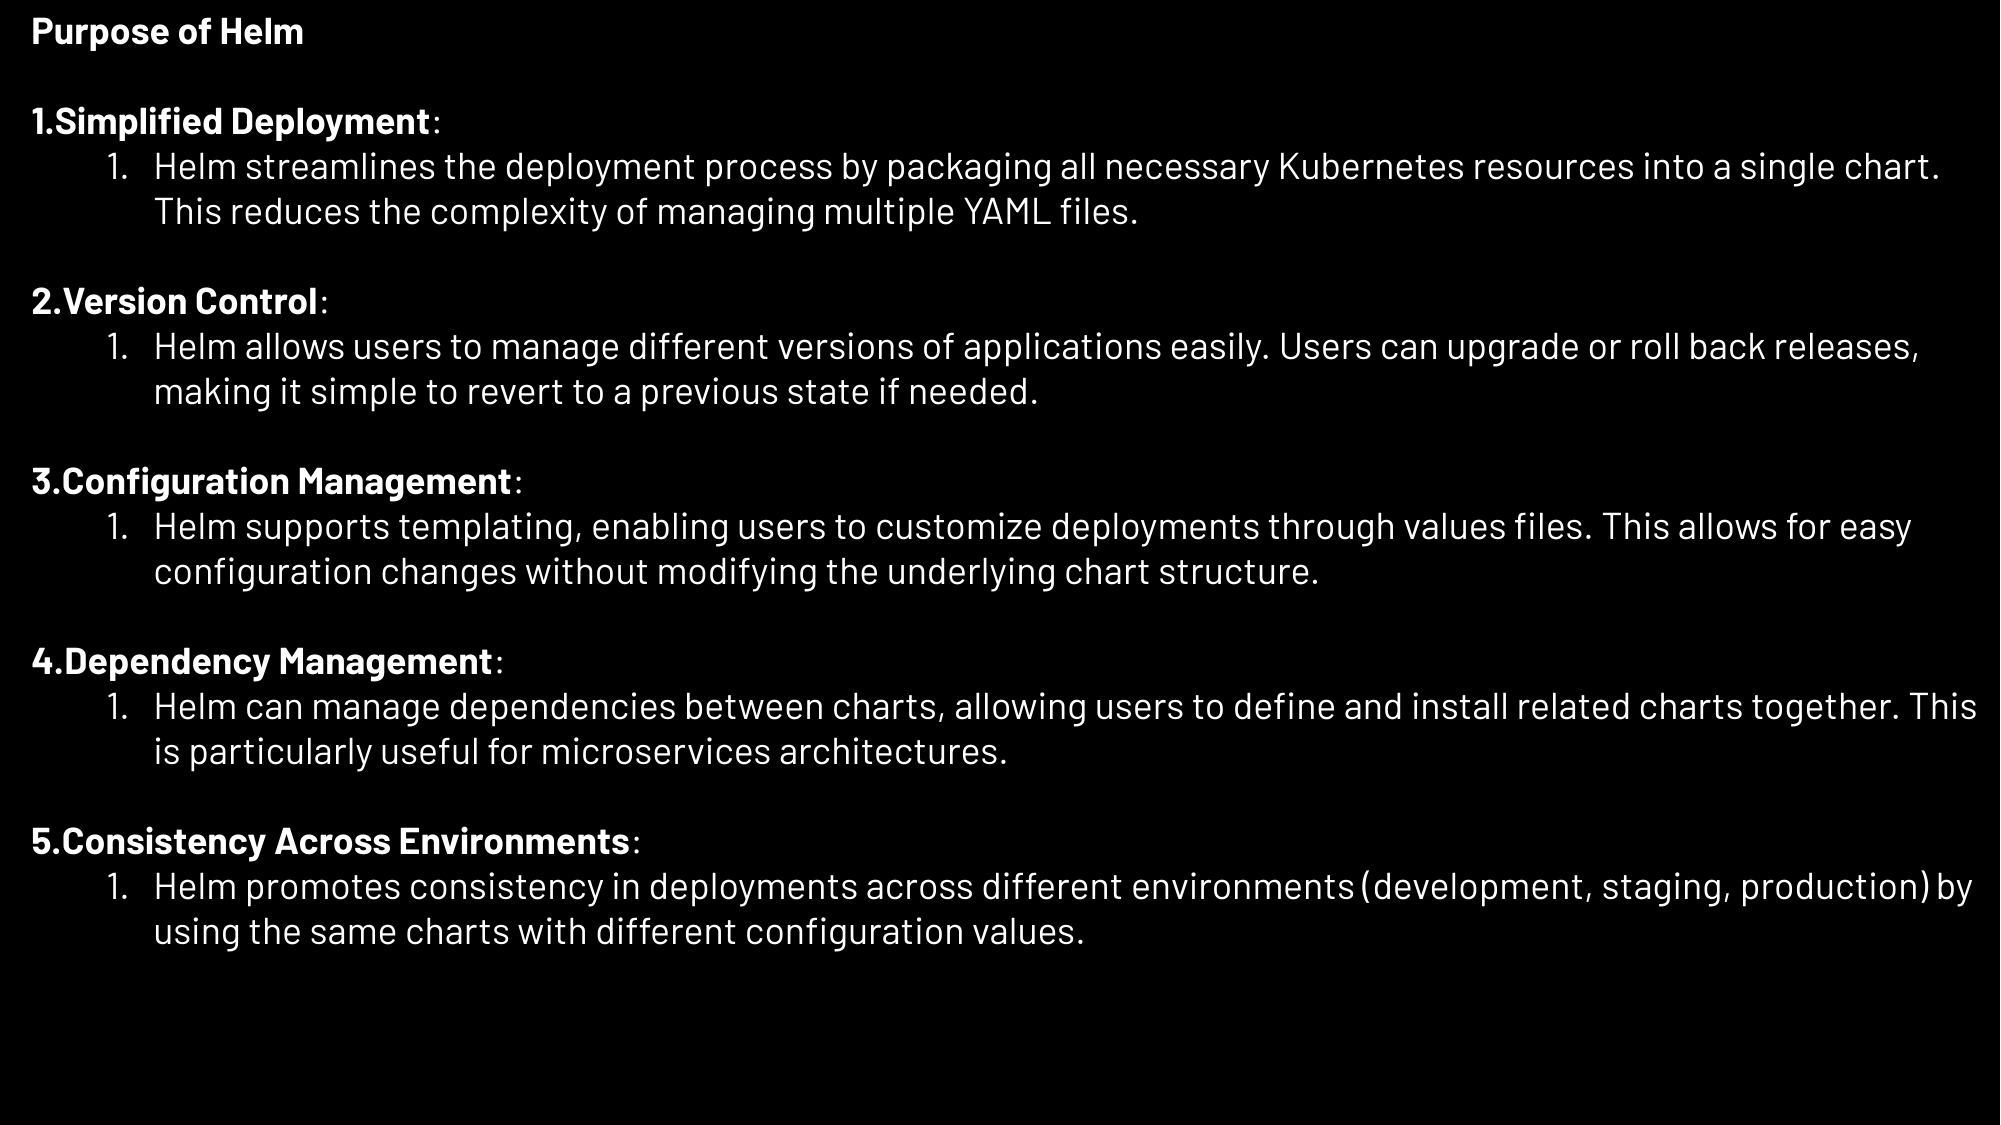

Purpose of Helm

Simplified Deployment:
Helm streamlines the deployment process by packaging all necessary Kubernetes resources into a single chart. This reduces the complexity of managing multiple YAML files.

Version Control:
Helm allows users to manage different versions of applications easily. Users can upgrade or roll back releases, making it simple to revert to a previous state if needed.

Configuration Management:
Helm supports templating, enabling users to customize deployments through values files. This allows for easy configuration changes without modifying the underlying chart structure.

Dependency Management:
Helm can manage dependencies between charts, allowing users to define and install related charts together. This is particularly useful for microservices architectures.

Consistency Across Environments:
Helm promotes consistency in deployments across different environments (development, staging, production) by using the same charts with different configuration values.